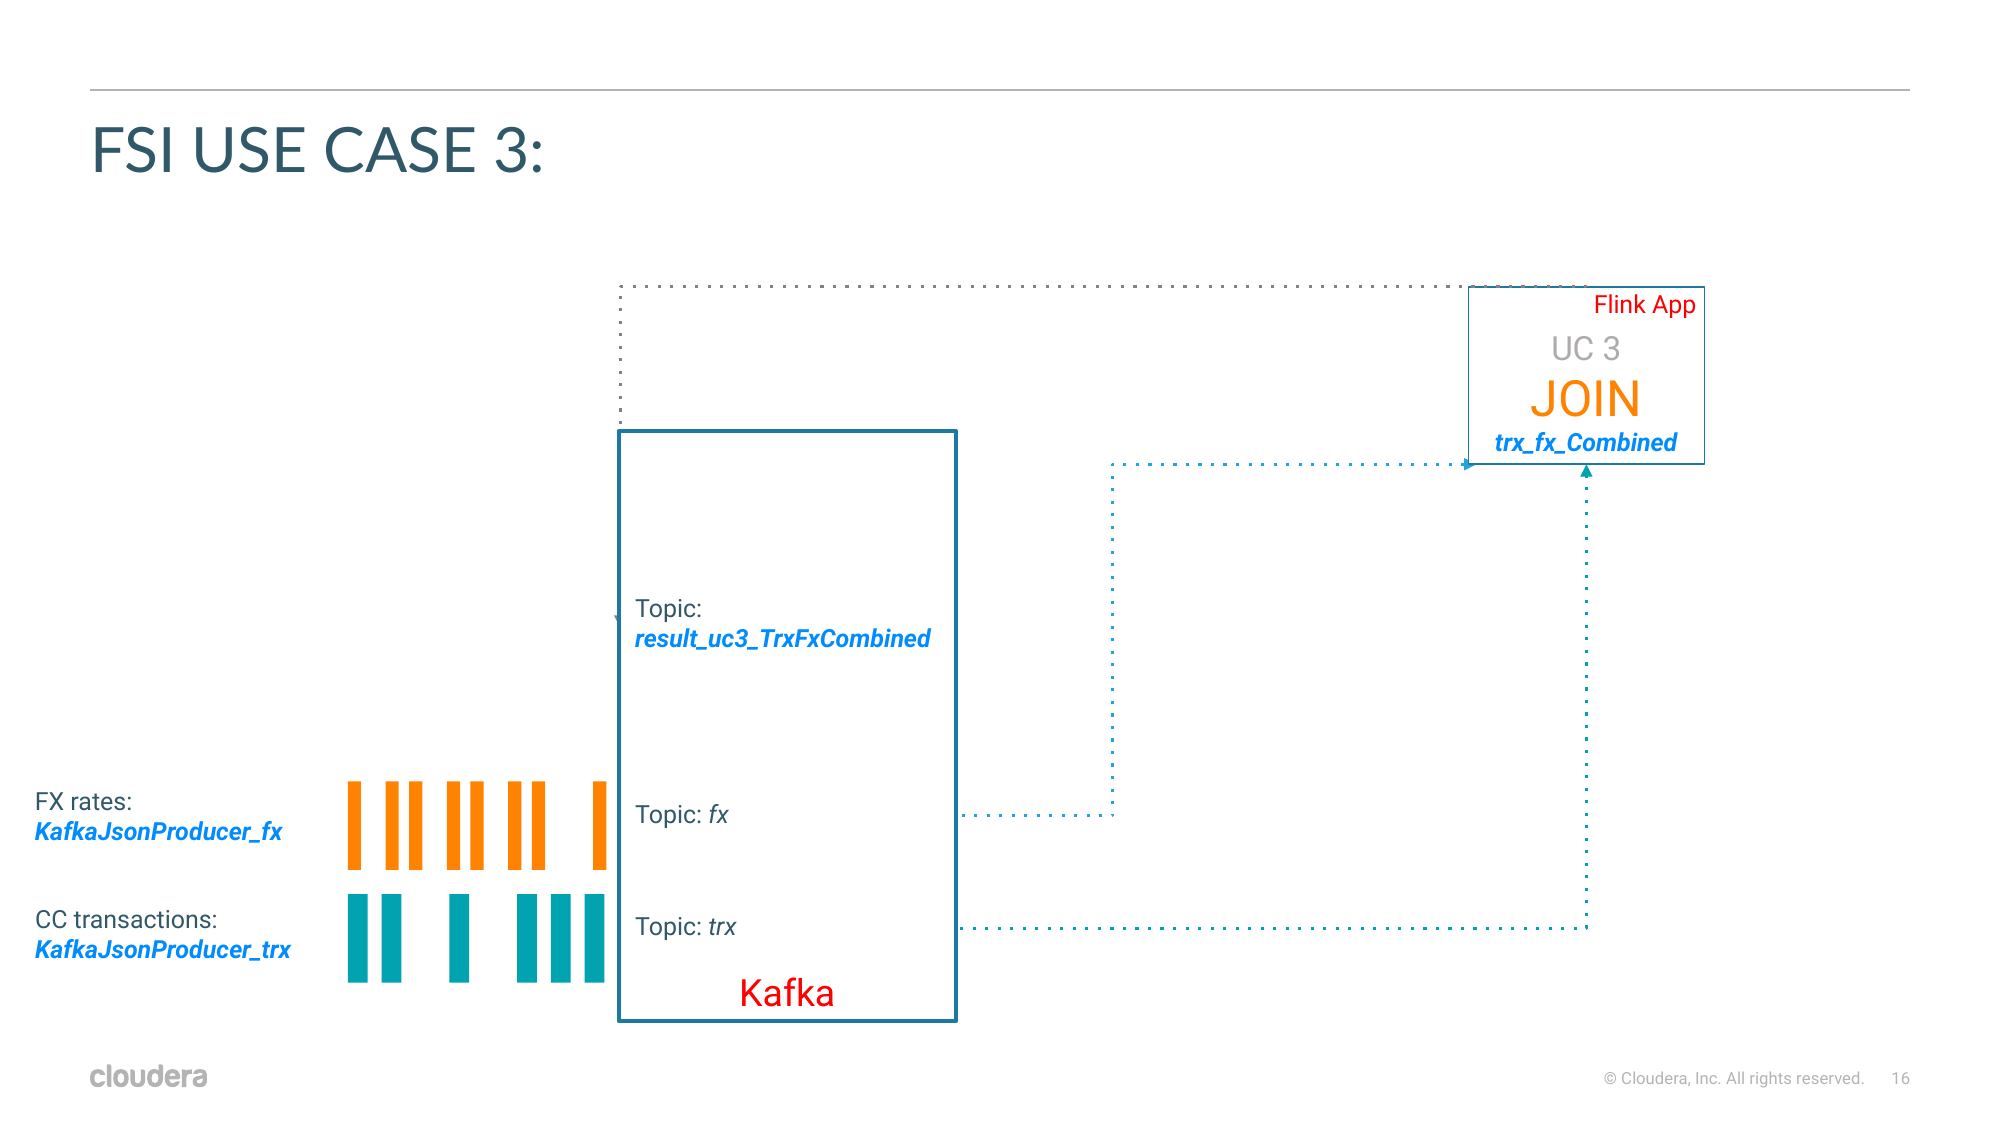

# FSI USE CASE 3:
Flink App
UC 3
JOIN
trx_fx_Combined
Kafka
Topic:
result_uc3_TrxFxCombined
FX rates:
KafkaJsonProducer_fx

Topic: fx

CC transactions:
KafkaJsonProducer_trx
Topic: trx